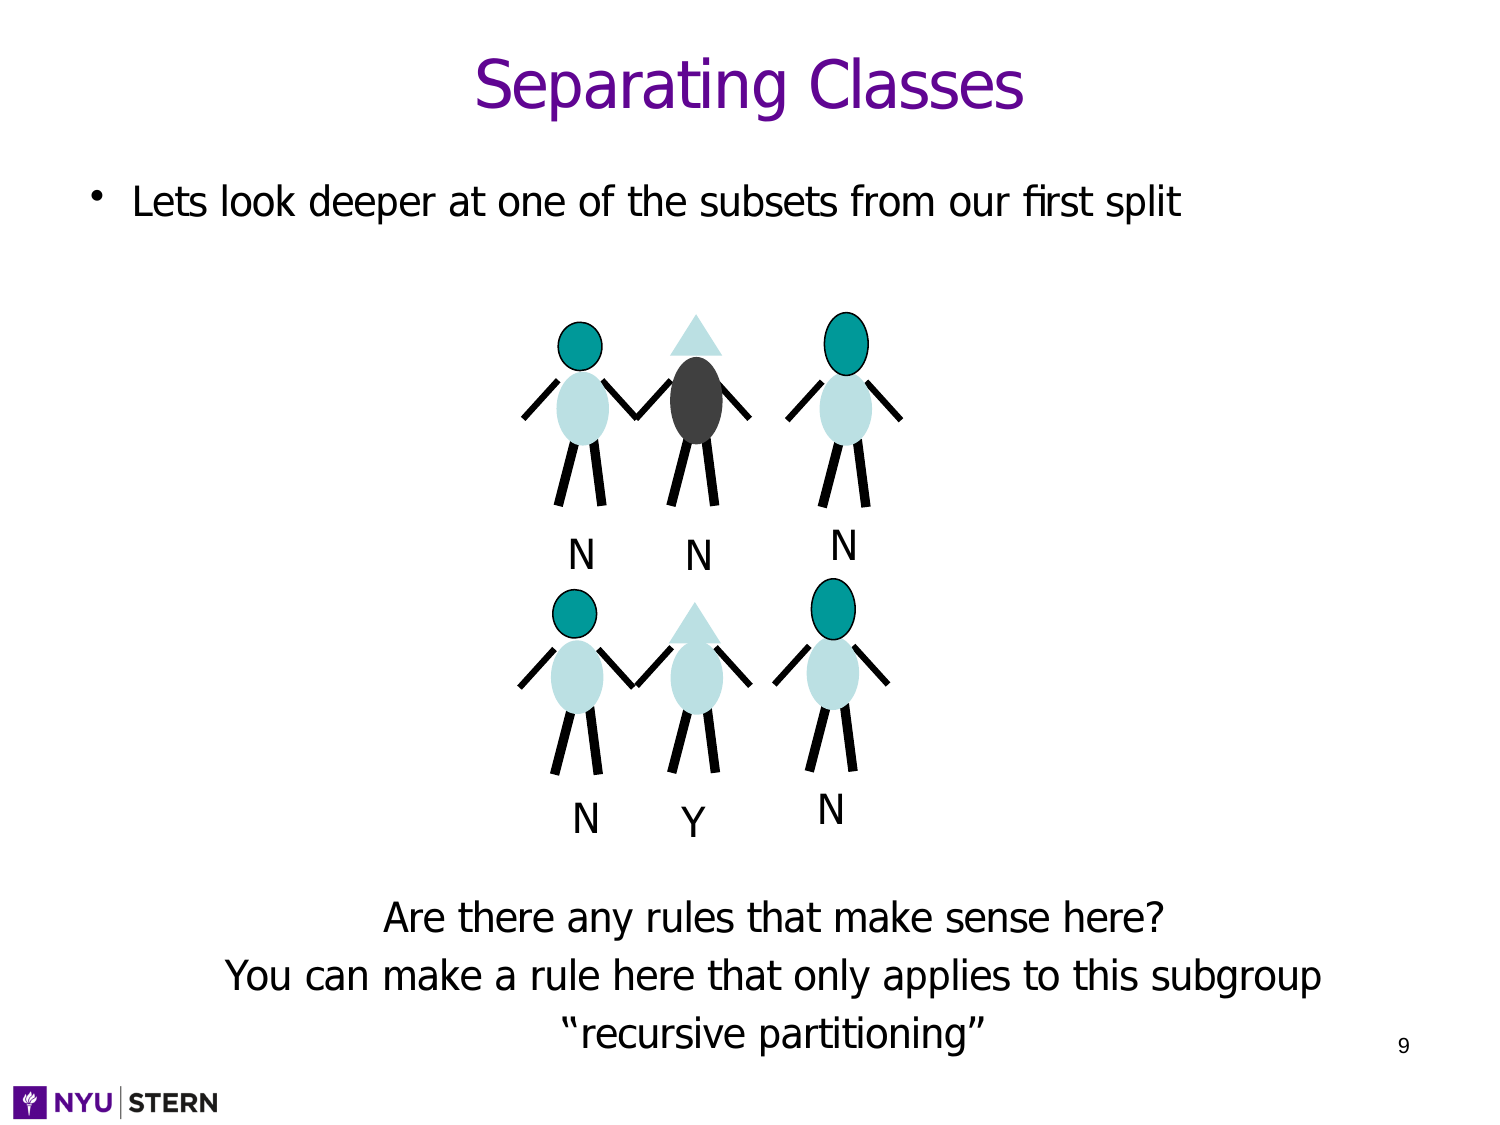

# Separating Classes
Lets look deeper at one of the subsets from our first split

N
N
N

N
N
Y
Are there any rules that make sense here?
You can make a rule here that only applies to this subgroup
 “recursive partitioning”
9